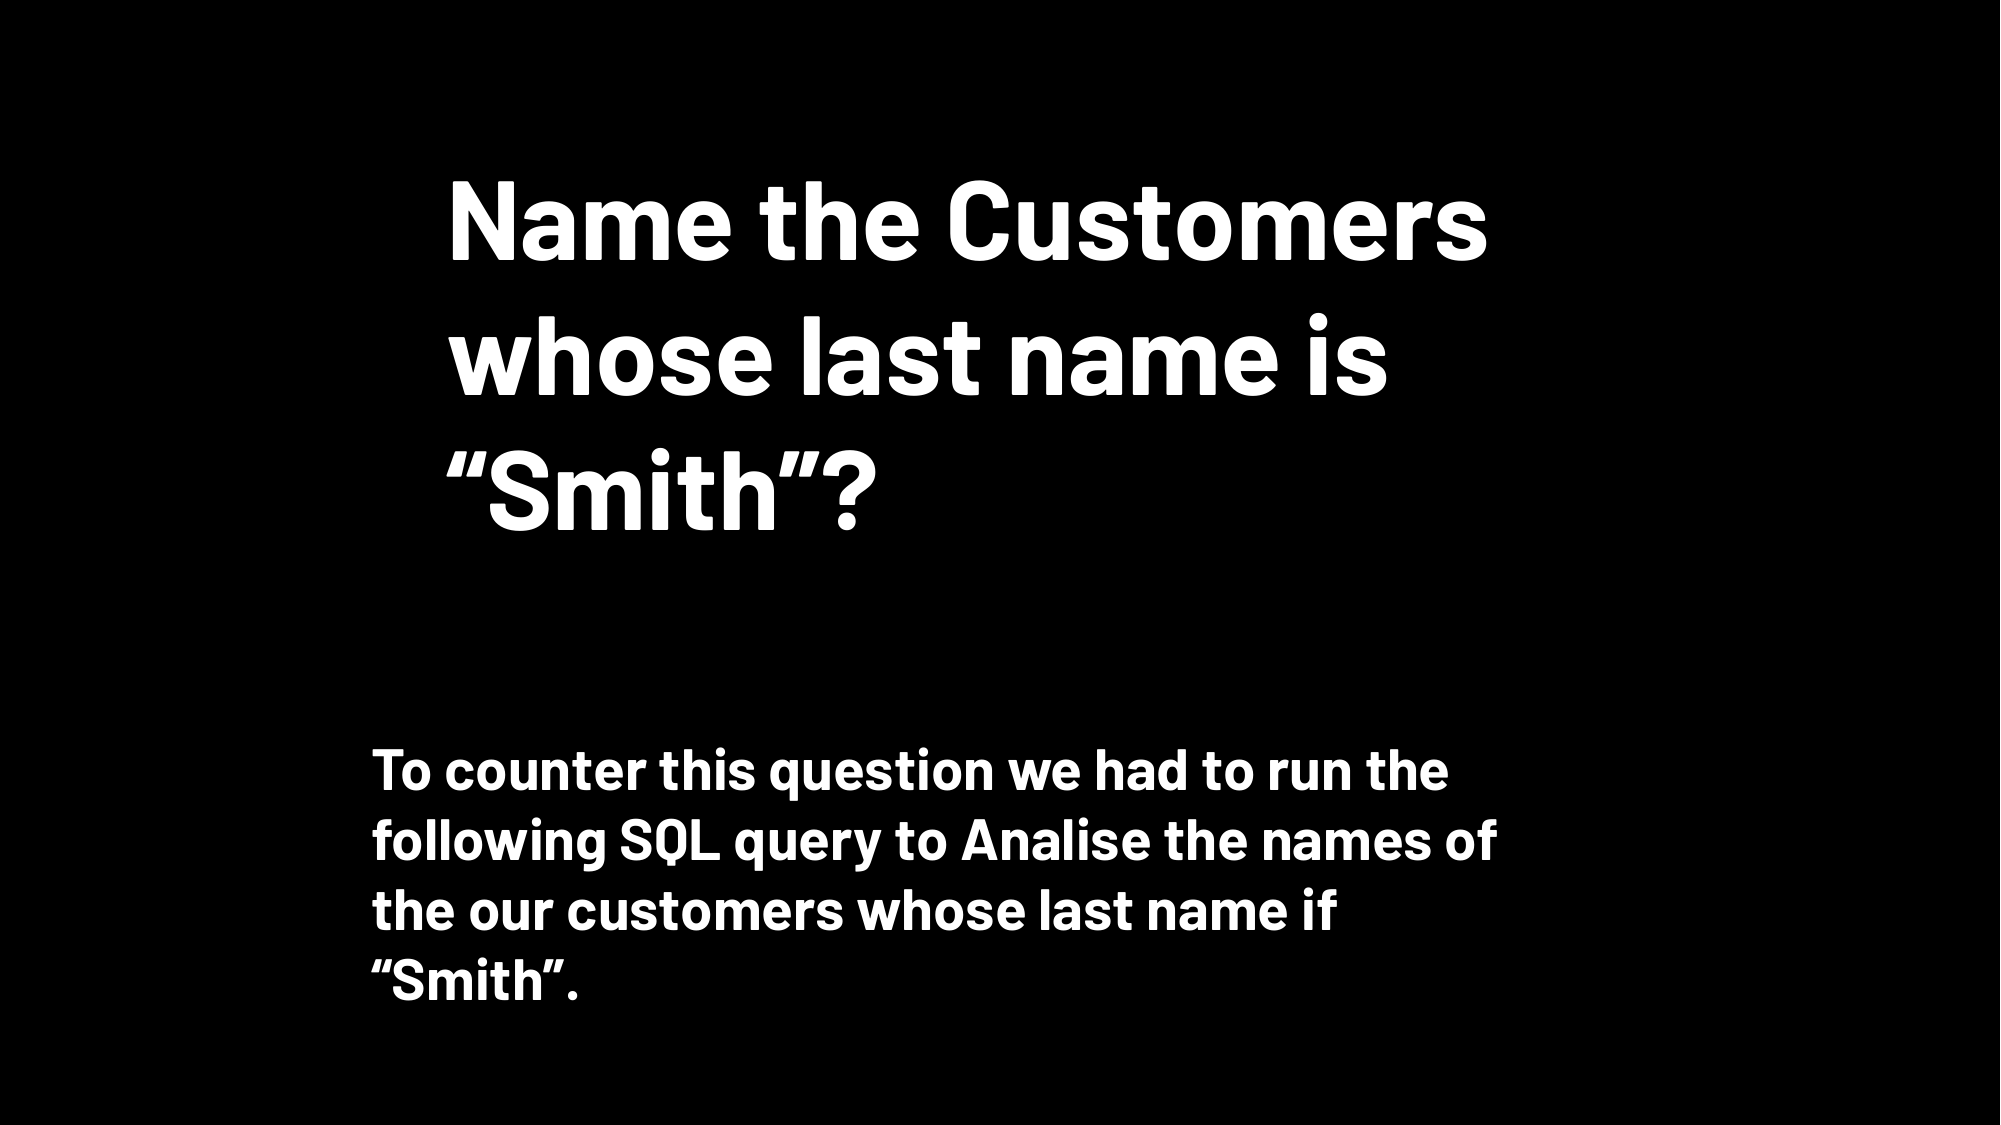

Name the Customers whose last name is “Smith”?
To counter this question we had to run the following SQL query to Analise the names of the our customers whose last name if “Smith”.